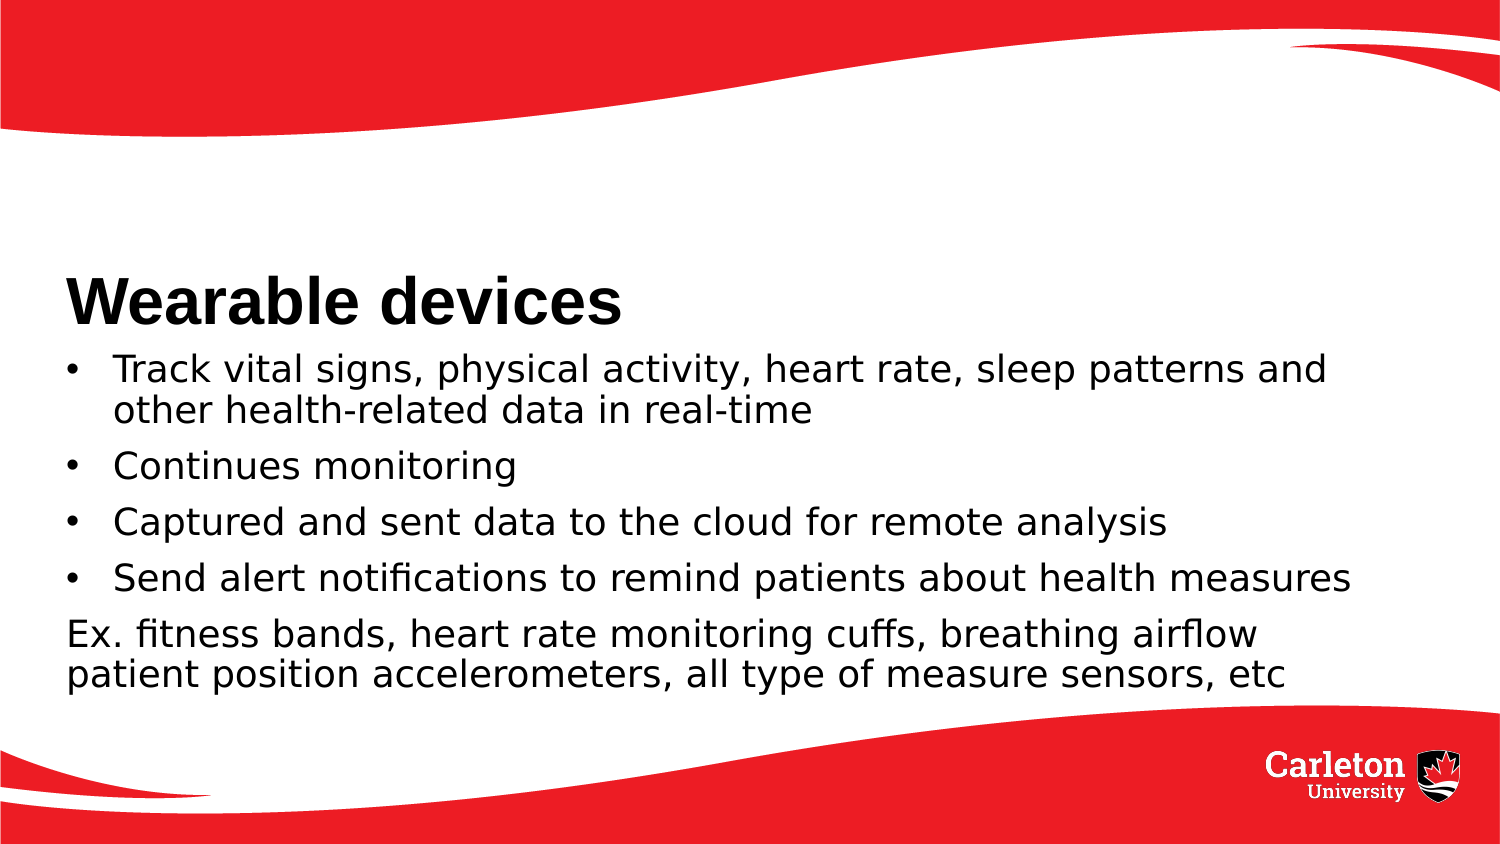

# Wearable devices
Track vital signs, physical activity, heart rate, sleep patterns and other health-related data in real-time
Continues monitoring
Captured and sent data to the cloud for remote analysis
Send alert notifications to remind patients about health measures
Ex. fitness bands, heart rate monitoring cuffs, breathing airflow patient position accelerometers, all type of measure sensors, etc